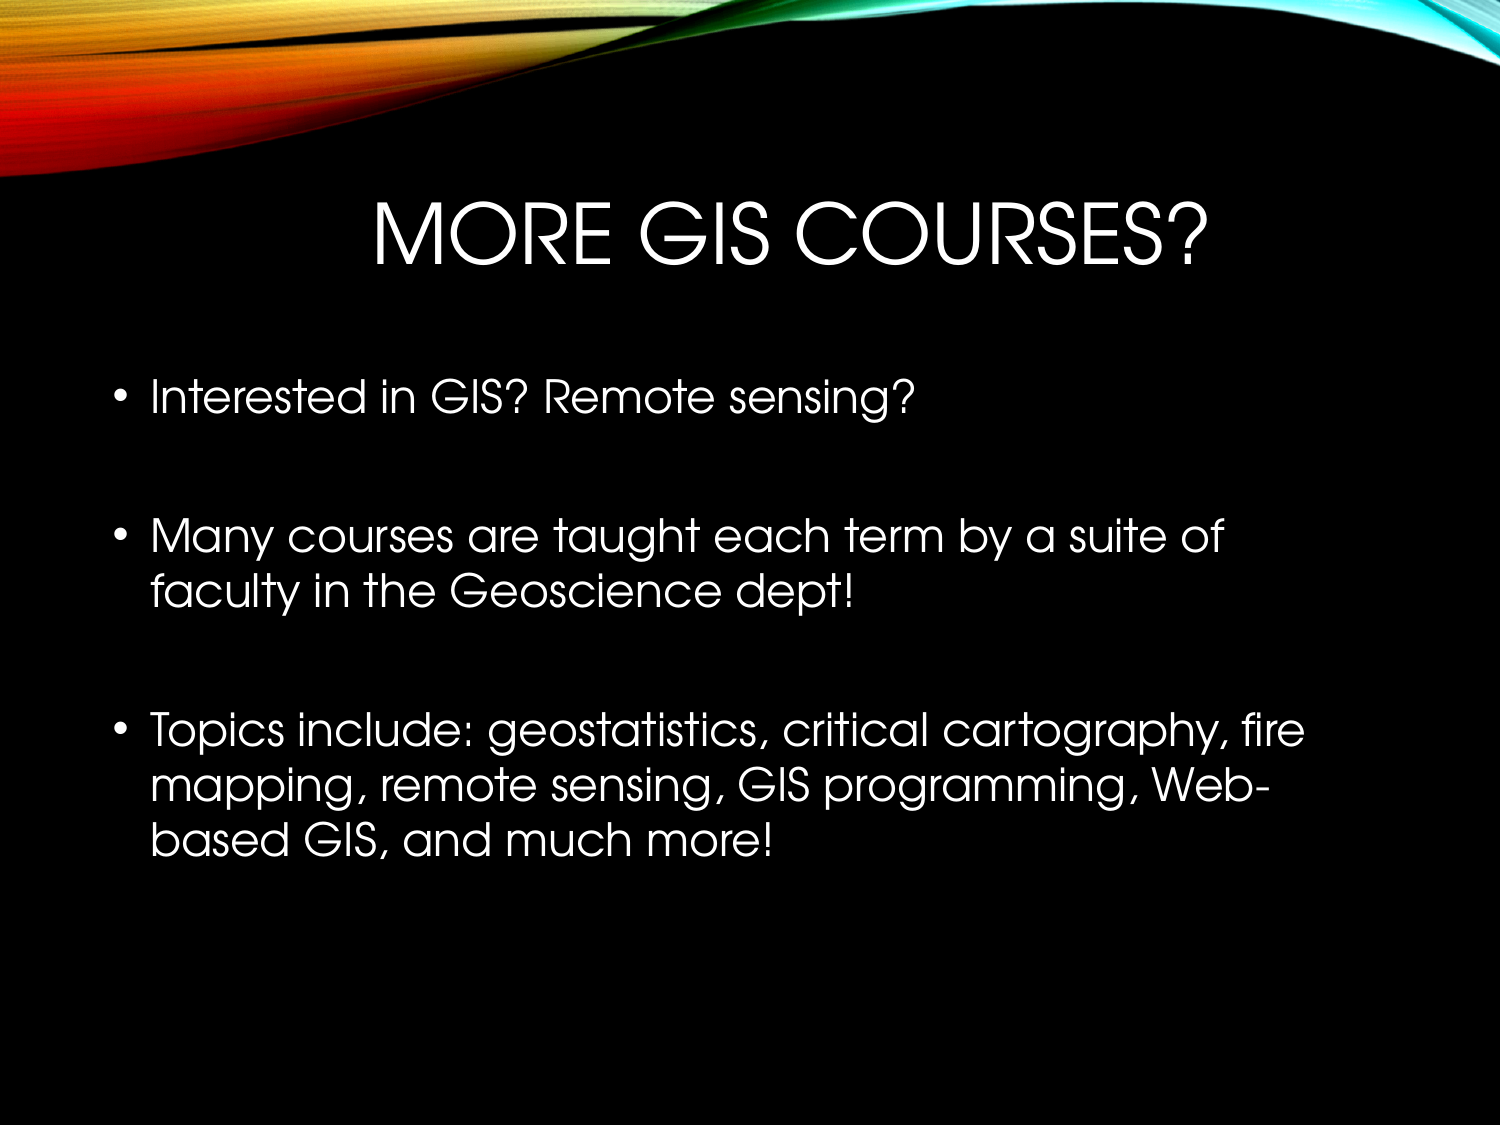

# More GIS courses?
Interested in GIS? Remote sensing?

Many courses are taught each term by a suite of faculty in the Geoscience dept!

Topics include: geostatistics, critical cartography, fire mapping, remote sensing, GIS programming, Web-based GIS, and much more!